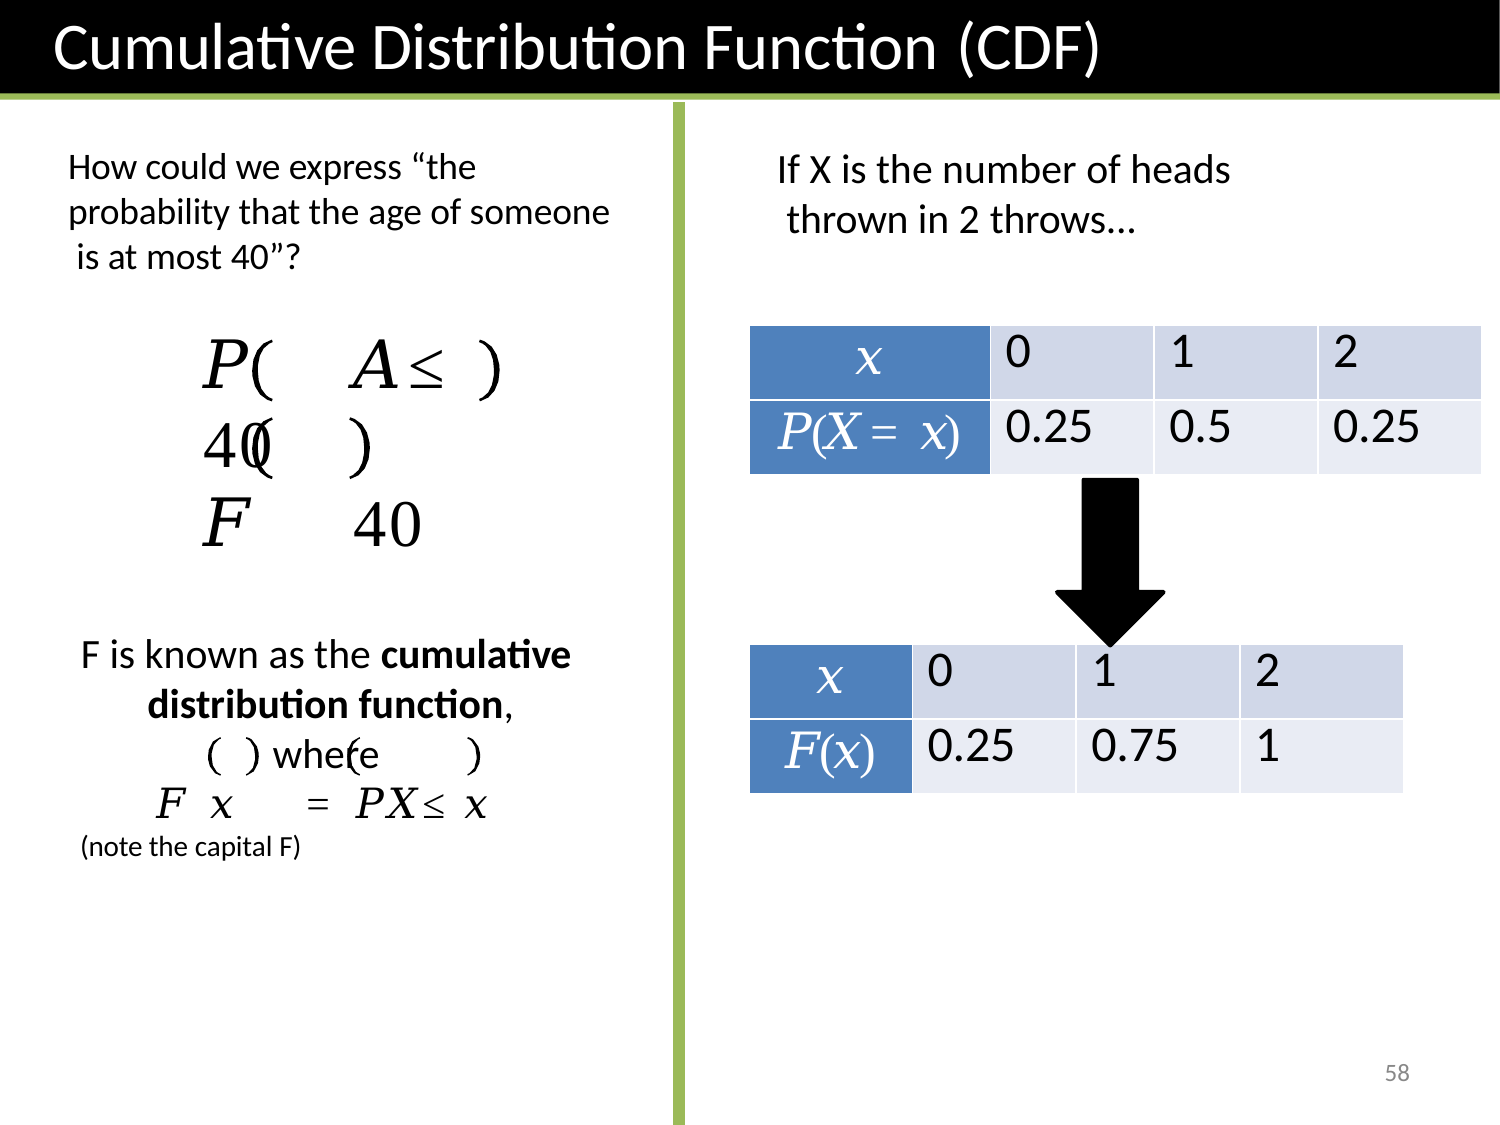

# Cumulative Distribution Function (CDF)

If X is the number of heads  thrown in 2 throws...
How could we express “the  probability that the age of someone  is at most 40”?
𝑃	𝐴 ≤ 40
𝐹	40
| 𝑥 | 0 | 1 | 2 |
| --- | --- | --- | --- |
| 𝑃(𝑋 = 𝑥) | 0.25 | 0.5 | 0.25 |

F is known as the cumulative  distribution function, where
𝐹     𝑥	= 𝑃 𝑋 ≤ 𝑥
(note the capital F)
| 𝑥 | 0 | 1 | 2 |
| --- | --- | --- | --- |
| 𝐹(𝑥) | 0.25 | 0.75 | 1 |

58